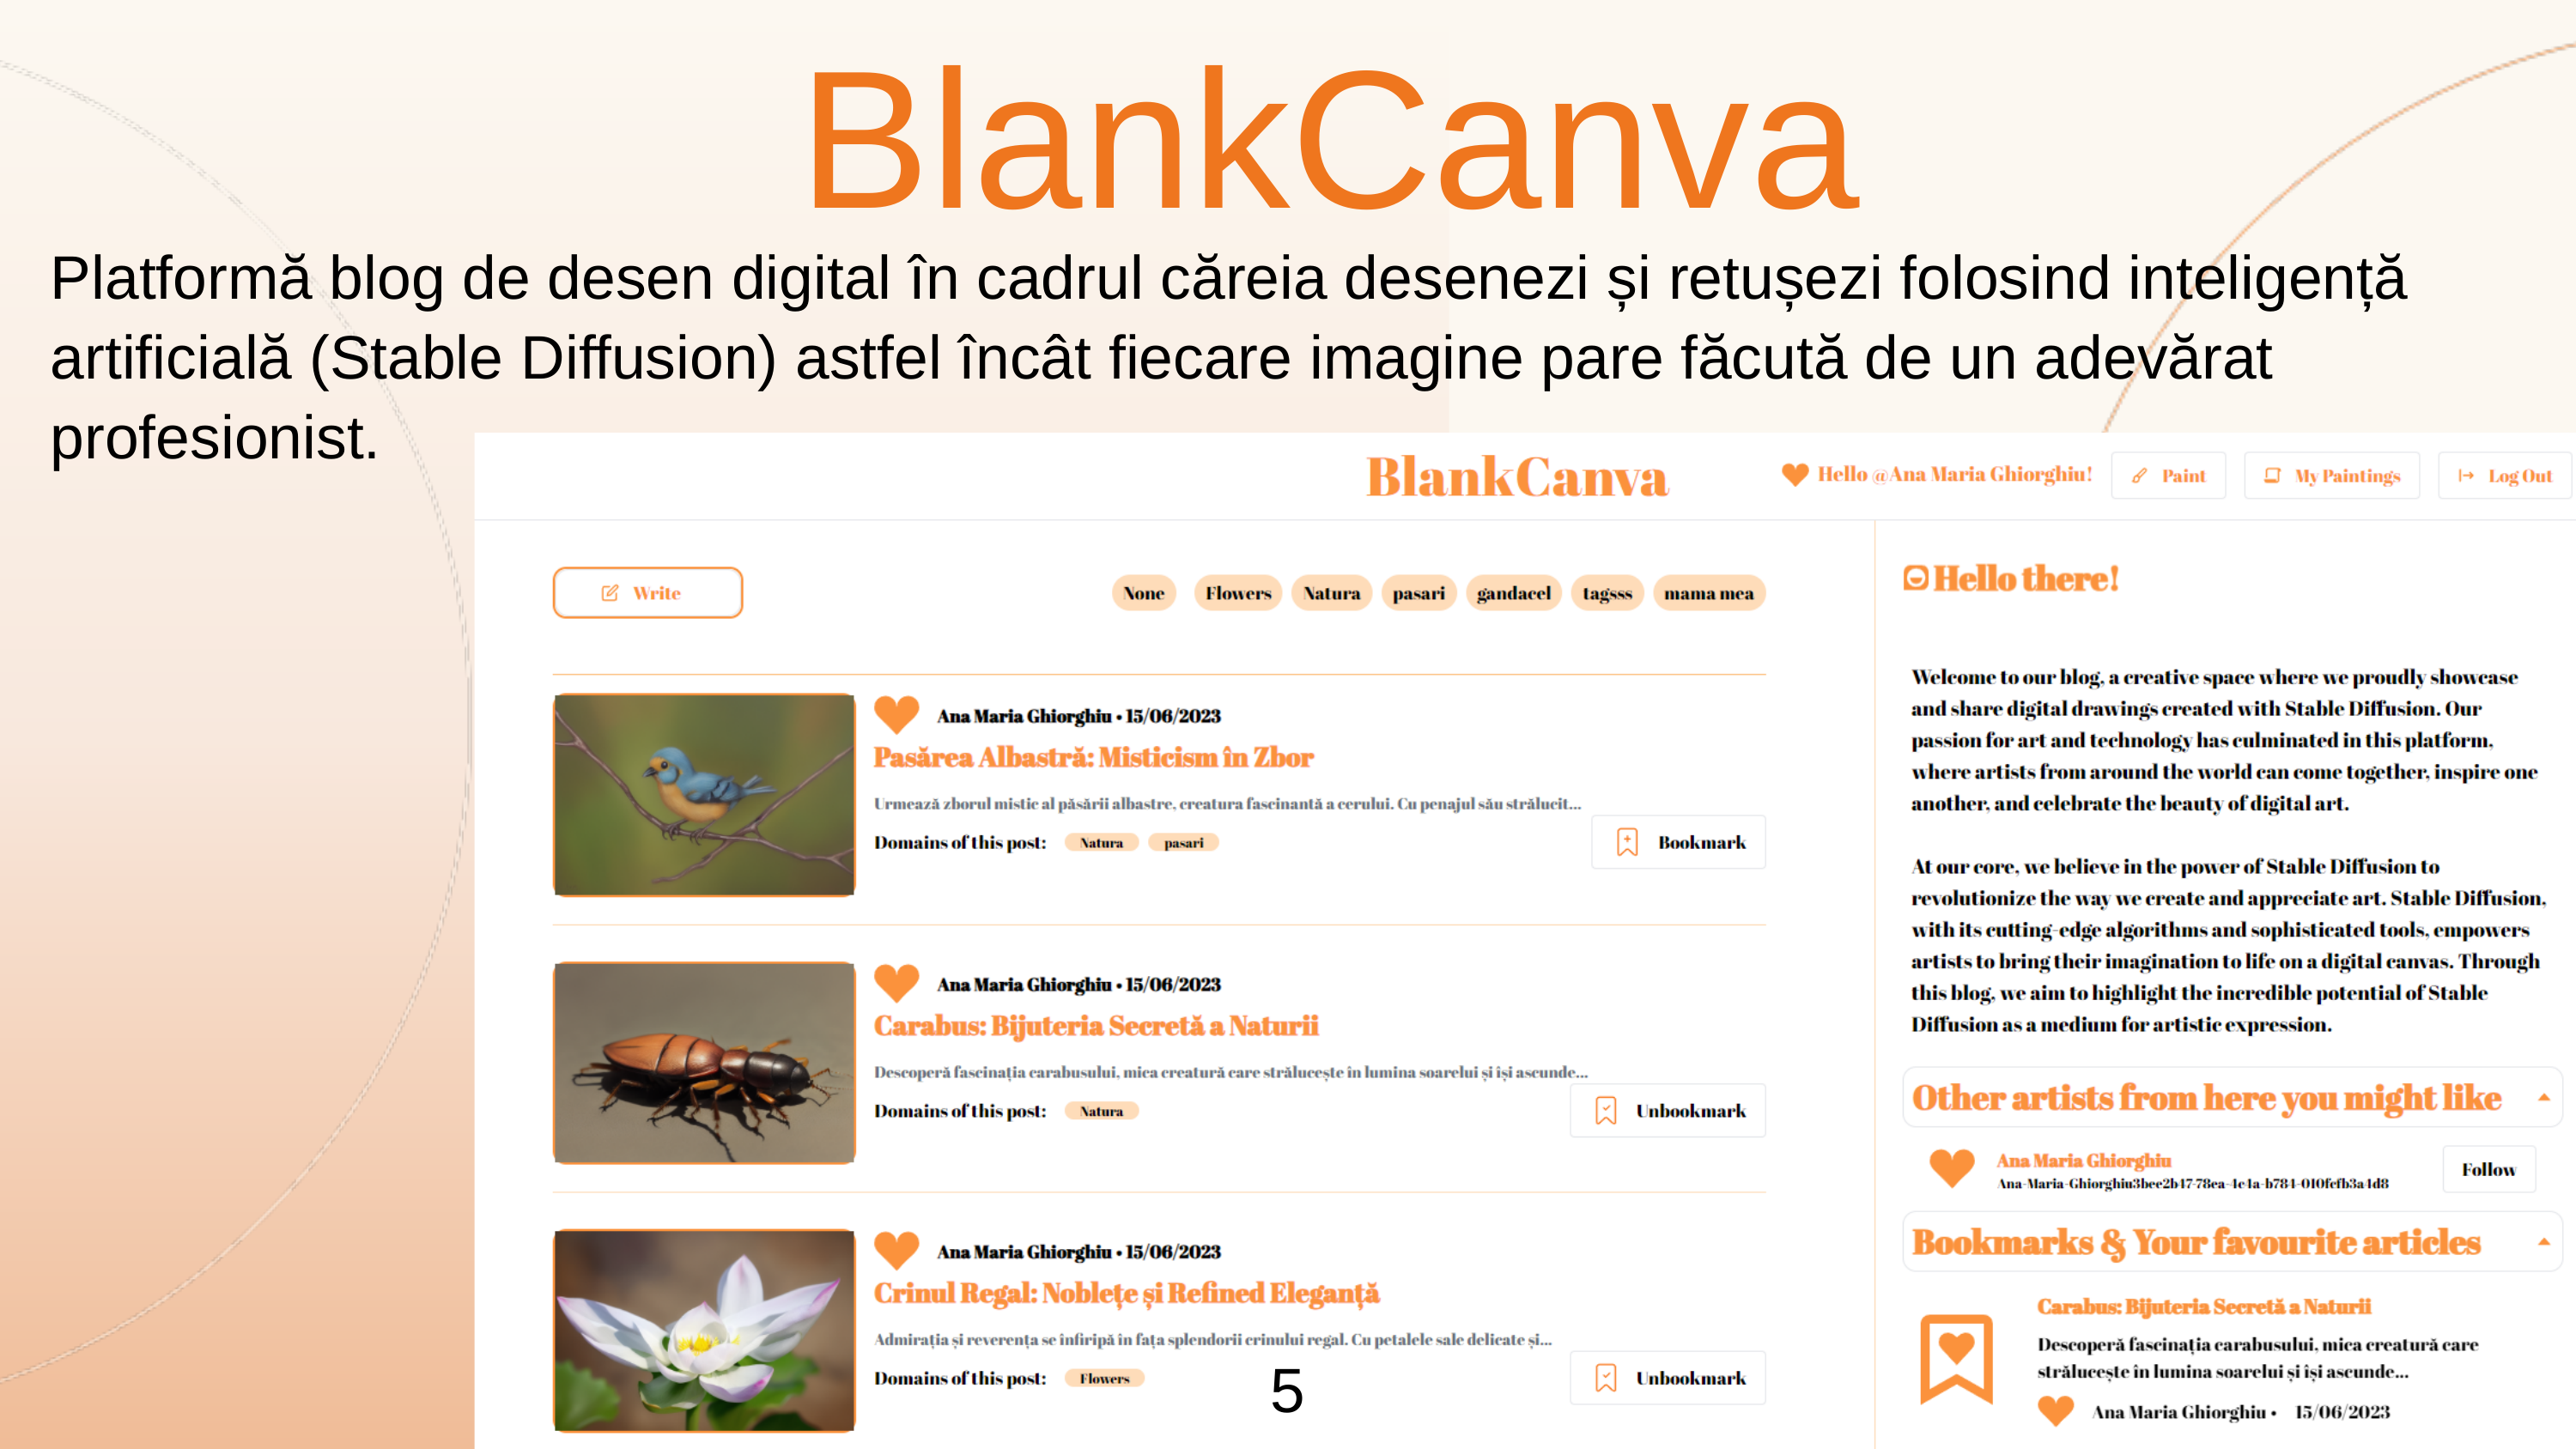

BlankCanva

Platformă blog de desen digital în cadrul căreia desenezi și retușezi folosind inteligență artificială (Stable Diffusion) astfel încât fiecare imagine pare făcută de un adevărat profesionist.

5